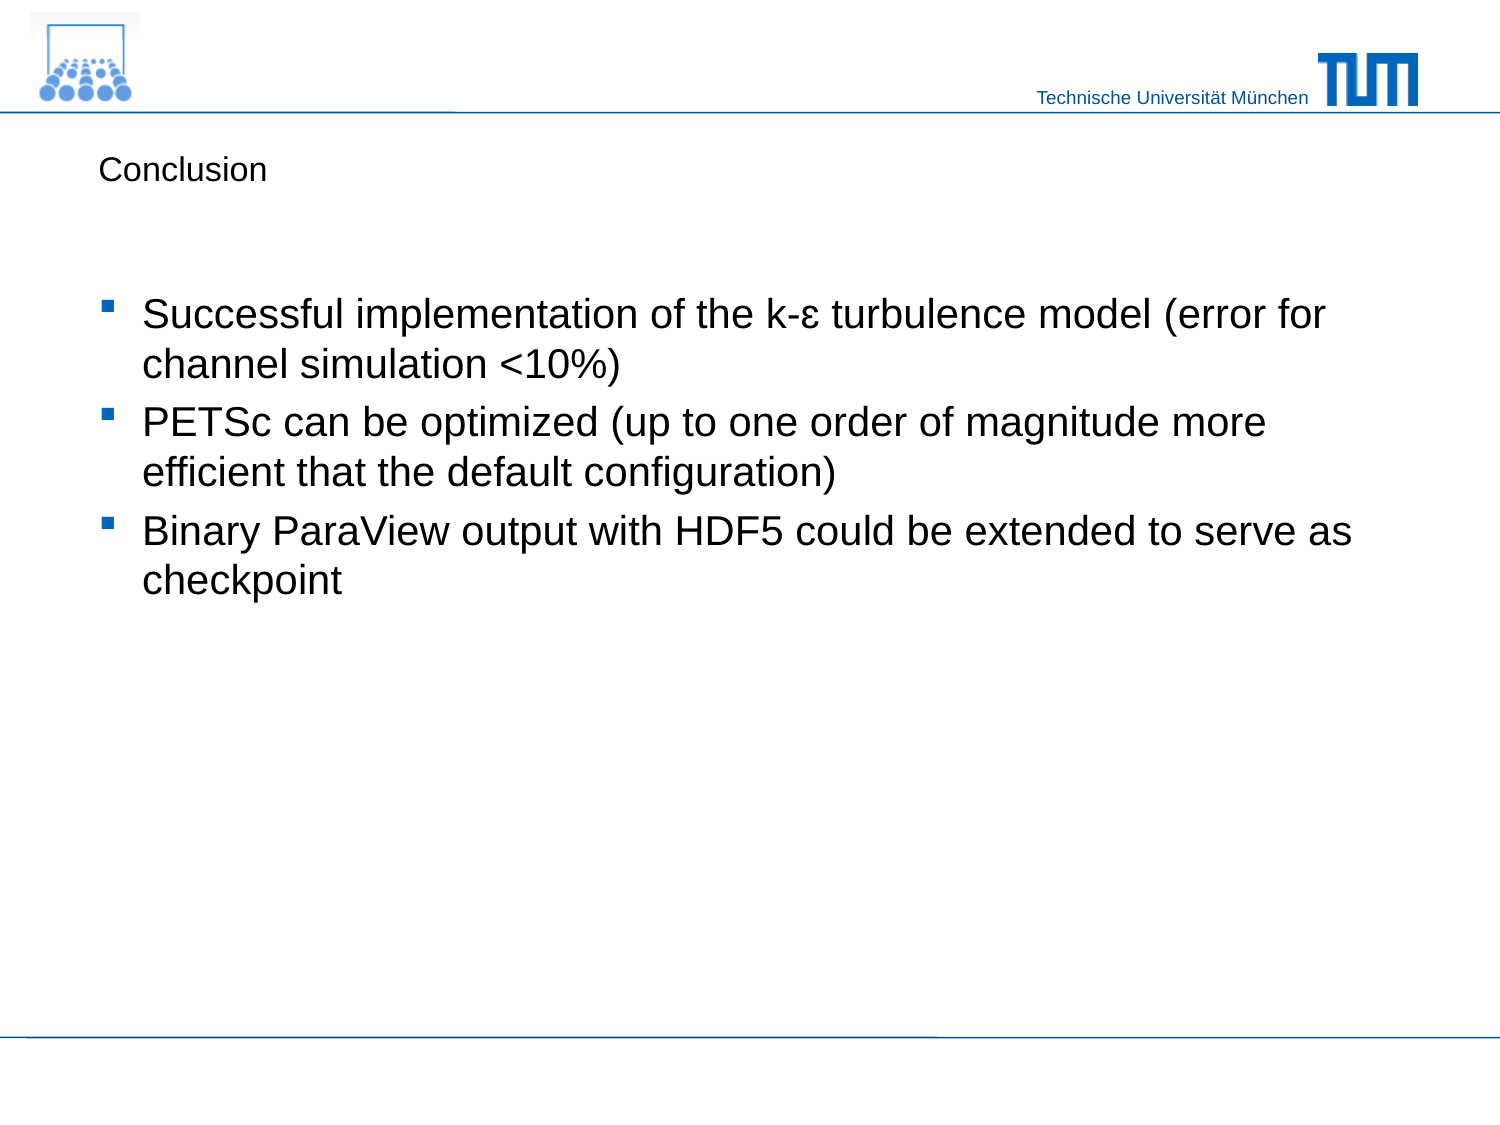

# Conclusion
Successful implementation of the k-ɛ turbulence model (error for channel simulation <10%)
PETSc can be optimized (up to one order of magnitude more efficient that the default configuration)
Binary ParaView output with HDF5 could be extended to serve as checkpoint